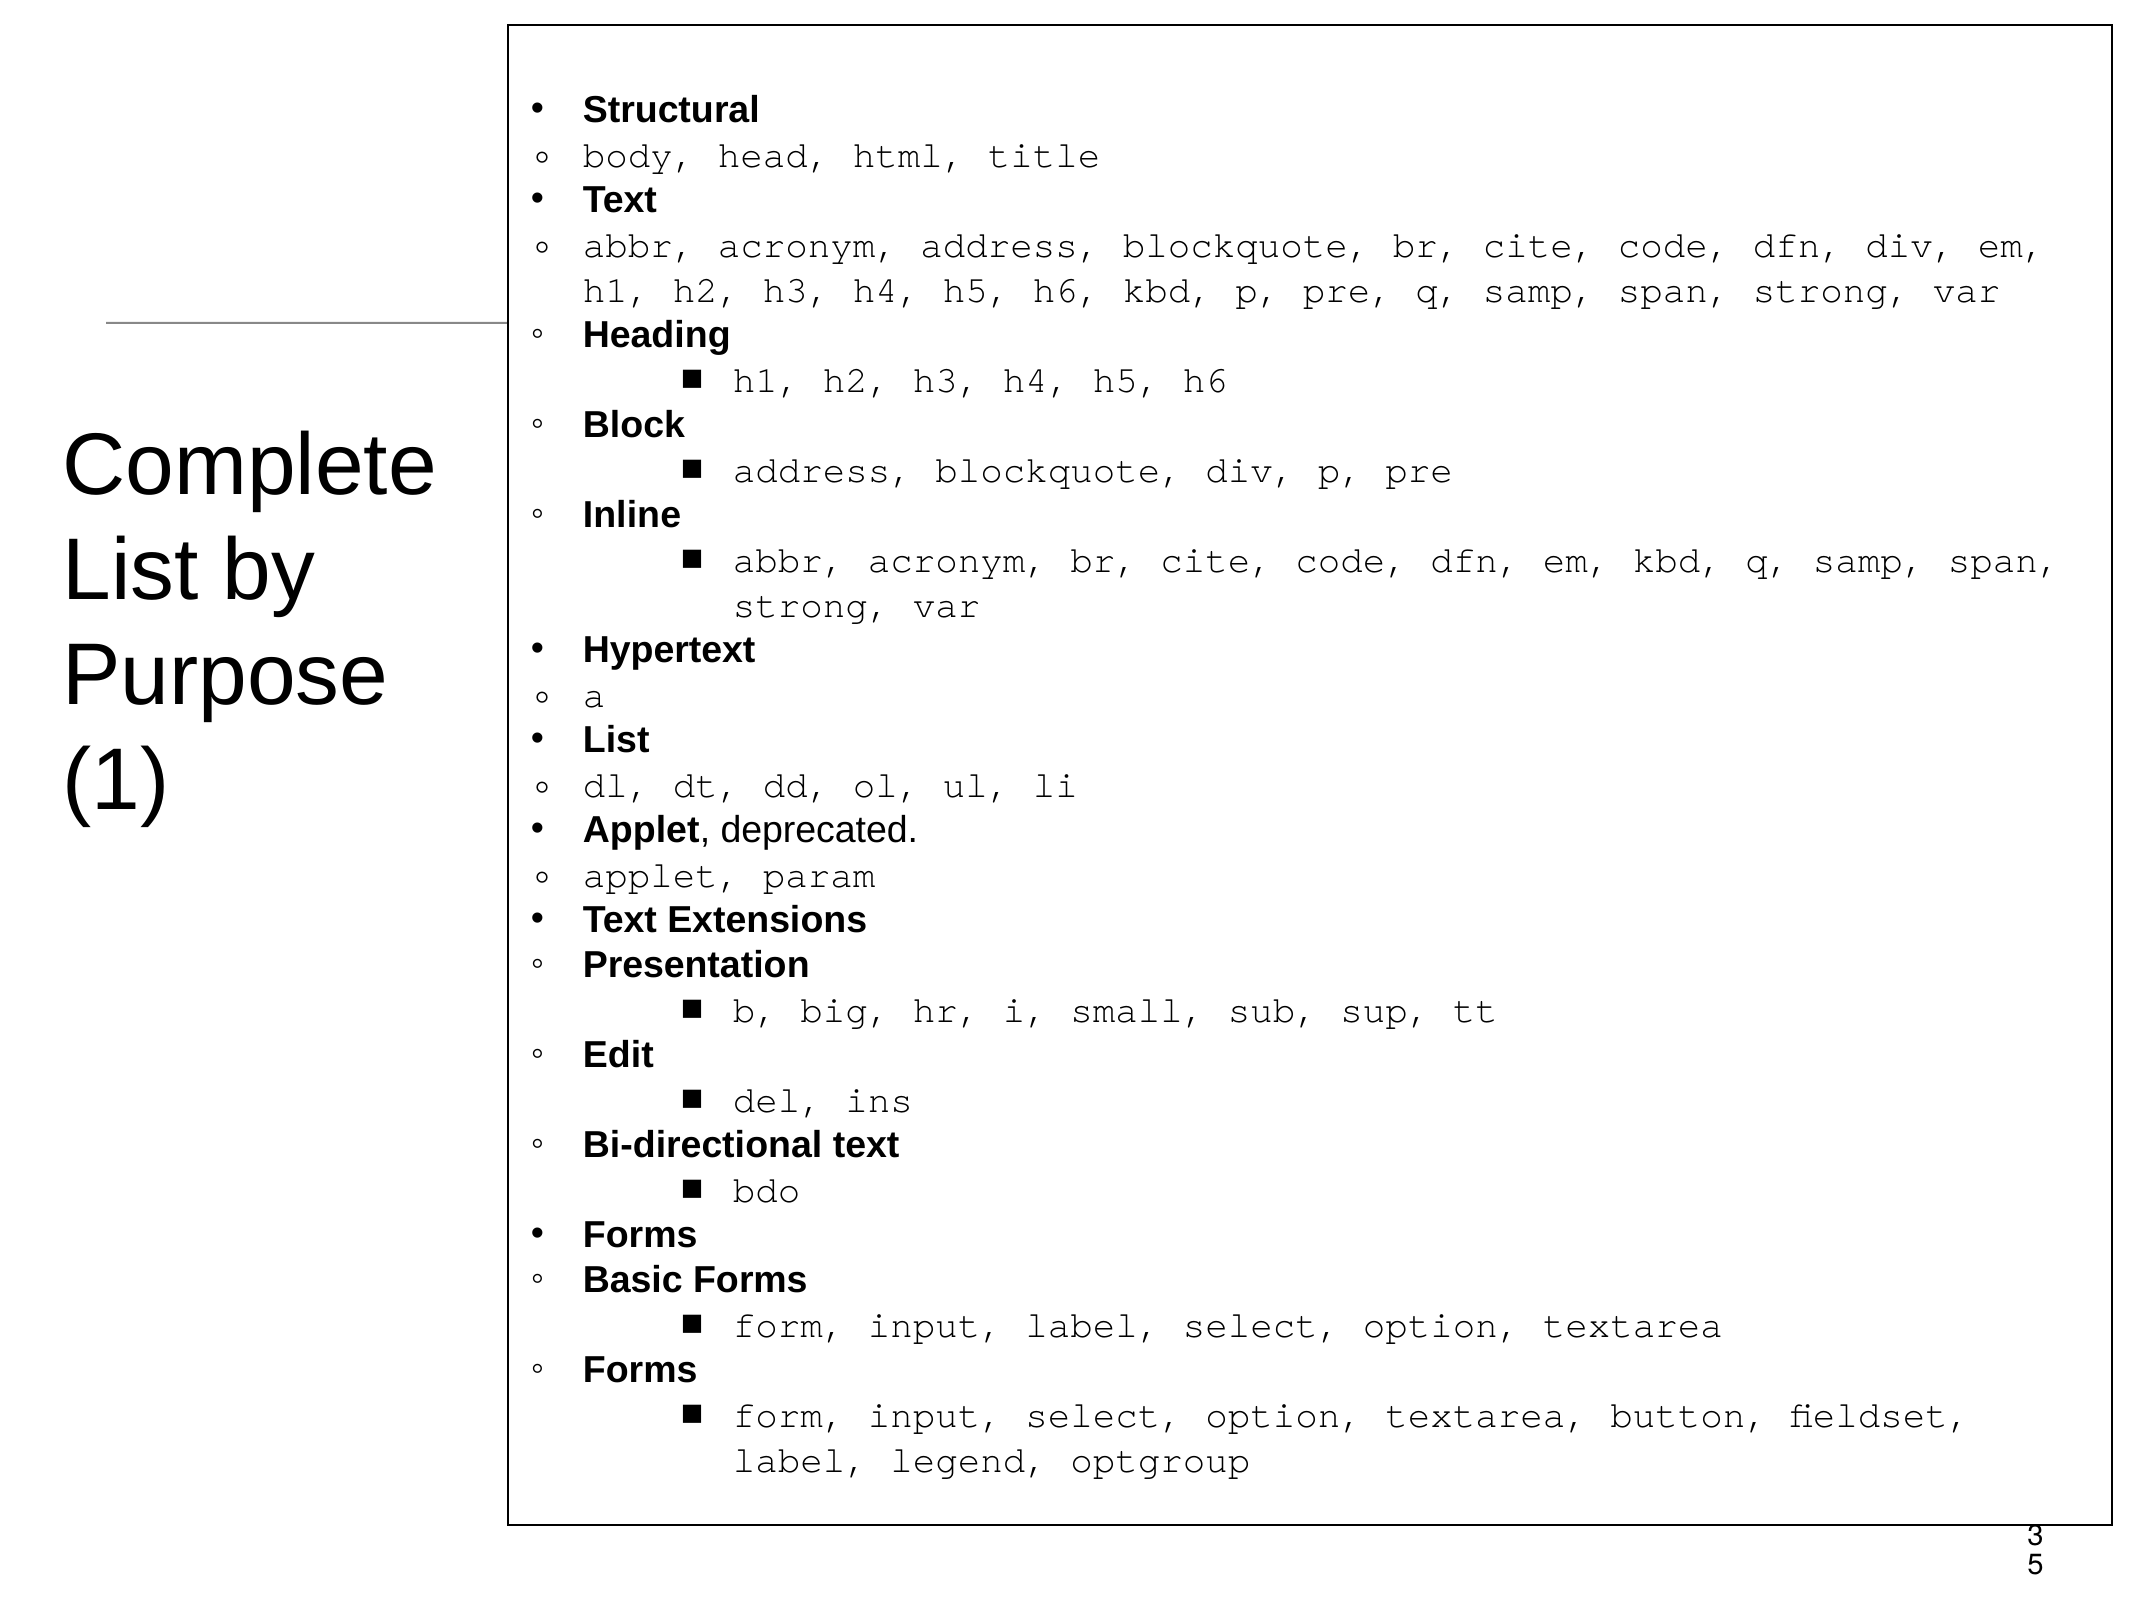

Structural
body, head, html, title
Text
abbr, acronym, address, blockquote, br, cite, code, dfn, div, em, h1, h2, h3, h4, h5, h6, kbd, p, pre, q, samp, span, strong, var
Heading
h1, h2, h3, h4, h5, h6
Block
address, blockquote, div, p, pre
Inline
abbr, acronym, br, cite, code, dfn, em, kbd, q, samp, span, strong, var
Hypertext
a
List
dl, dt, dd, ol, ul, li
Applet, deprecated.
applet, param
Text Extensions
Presentation
b, big, hr, i, small, sub, sup, tt
Edit
del, ins
Bi-directional text
bdo
Forms
Basic Forms
form, input, label, select, option, textarea
Forms
form, input, select, option, textarea, button, fieldset, label, legend, optgroup

# Complete List by Purpose (1)
35